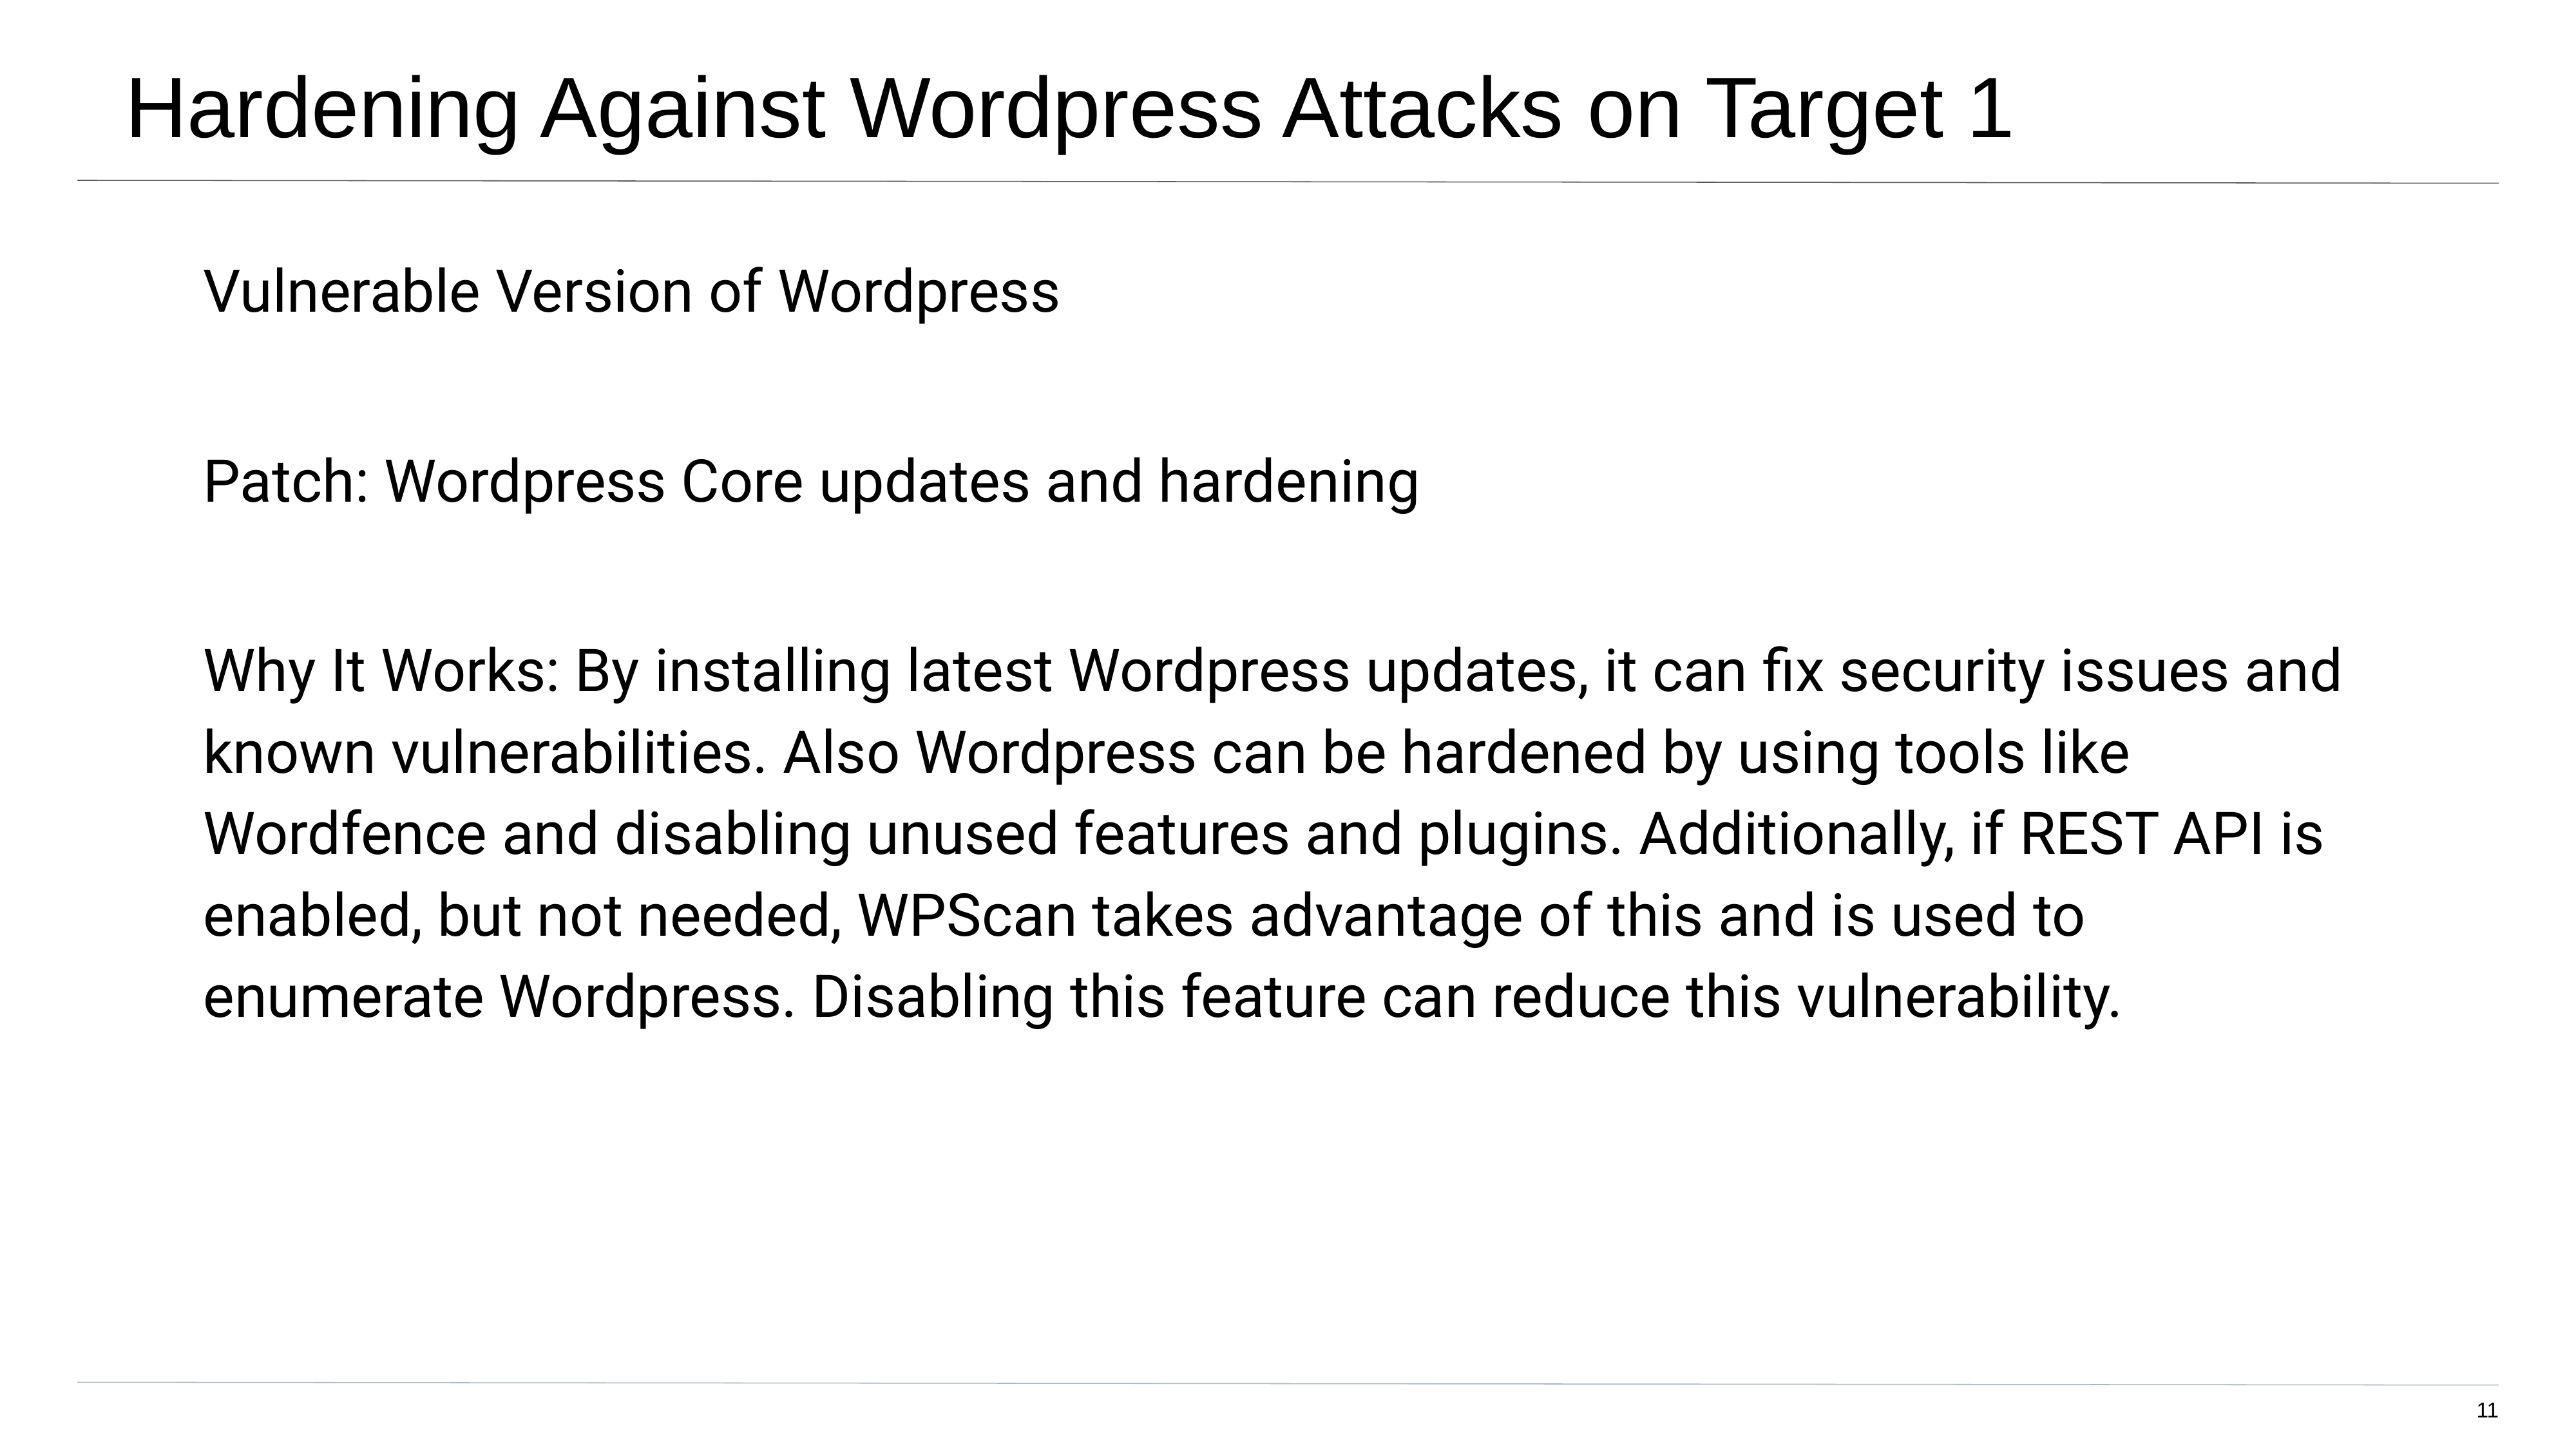

# Hardening Against Wordpress Attacks on Target 1
Vulnerable Version of Wordpress

Patch: Wordpress Core updates and hardening

Why It Works: By installing latest Wordpress updates, it can fix security issues and known vulnerabilities. Also Wordpress can be hardened by using tools like Wordfence and disabling unused features and plugins. Additionally, if REST API is enabled, but not needed, WPScan takes advantage of this and is used to enumerate Wordpress. Disabling this feature can reduce this vulnerability.
11